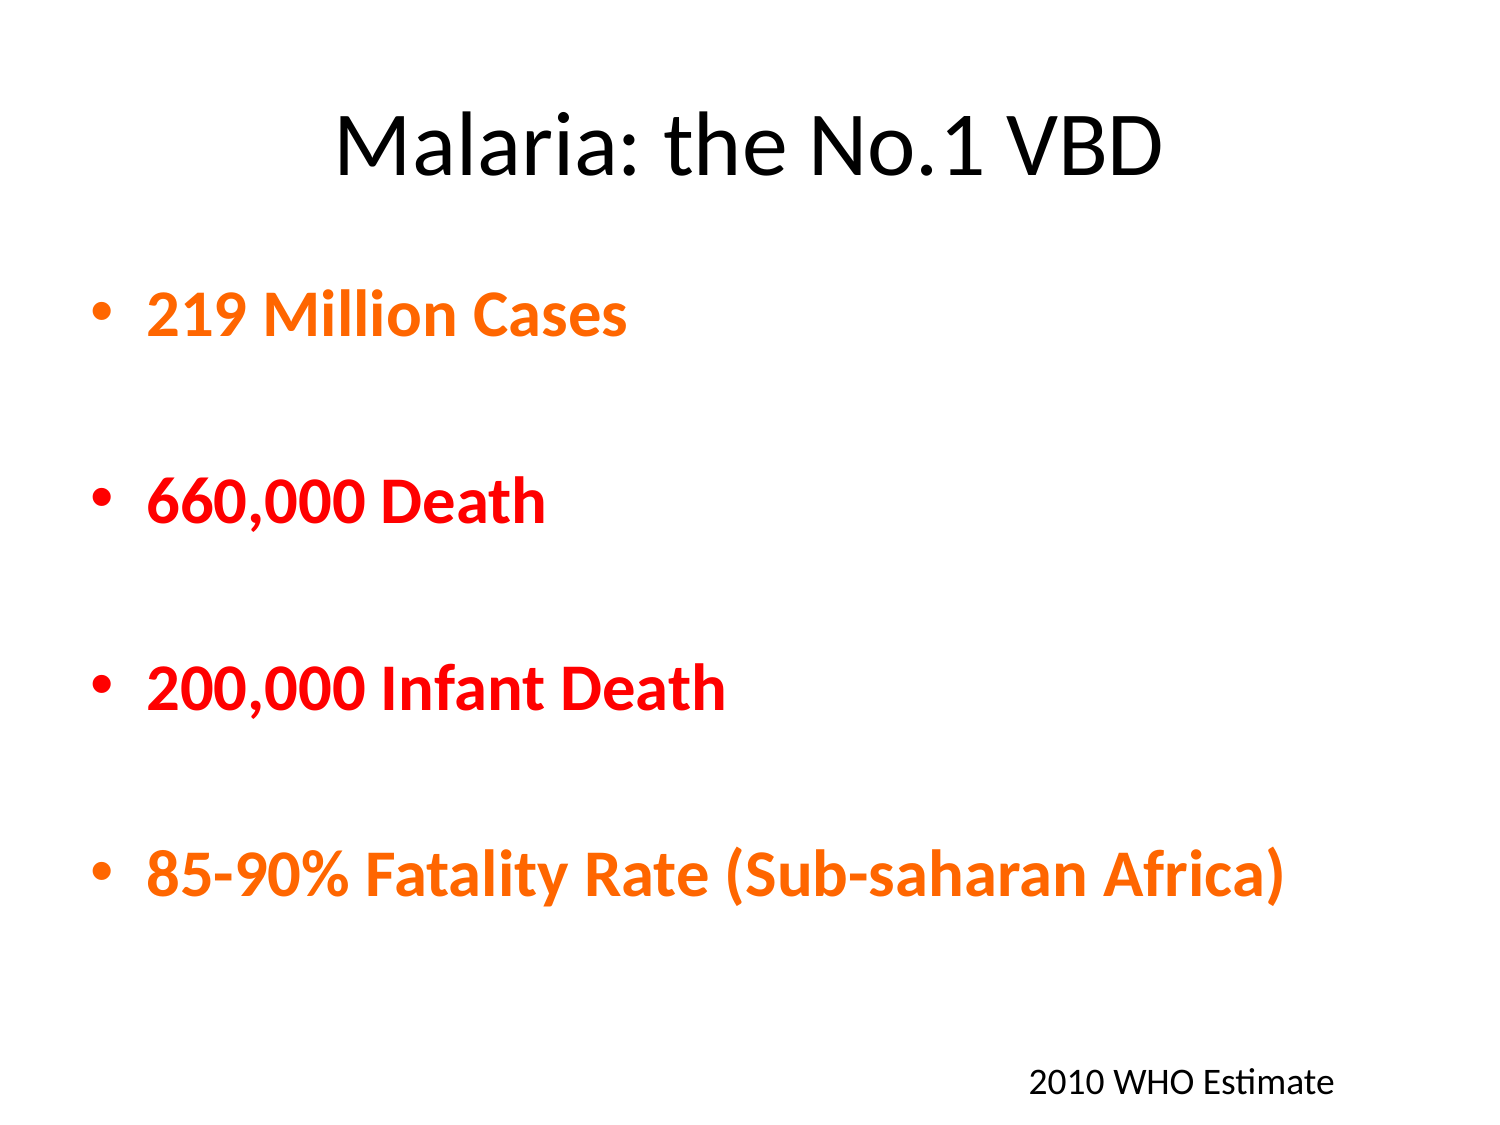

# Malaria: the No.1 VBD
219 Million Cases

660,000 Death

200,000 Infant Death

85-90% Fatality Rate (Sub-saharan Africa)
2010 WHO Estimate